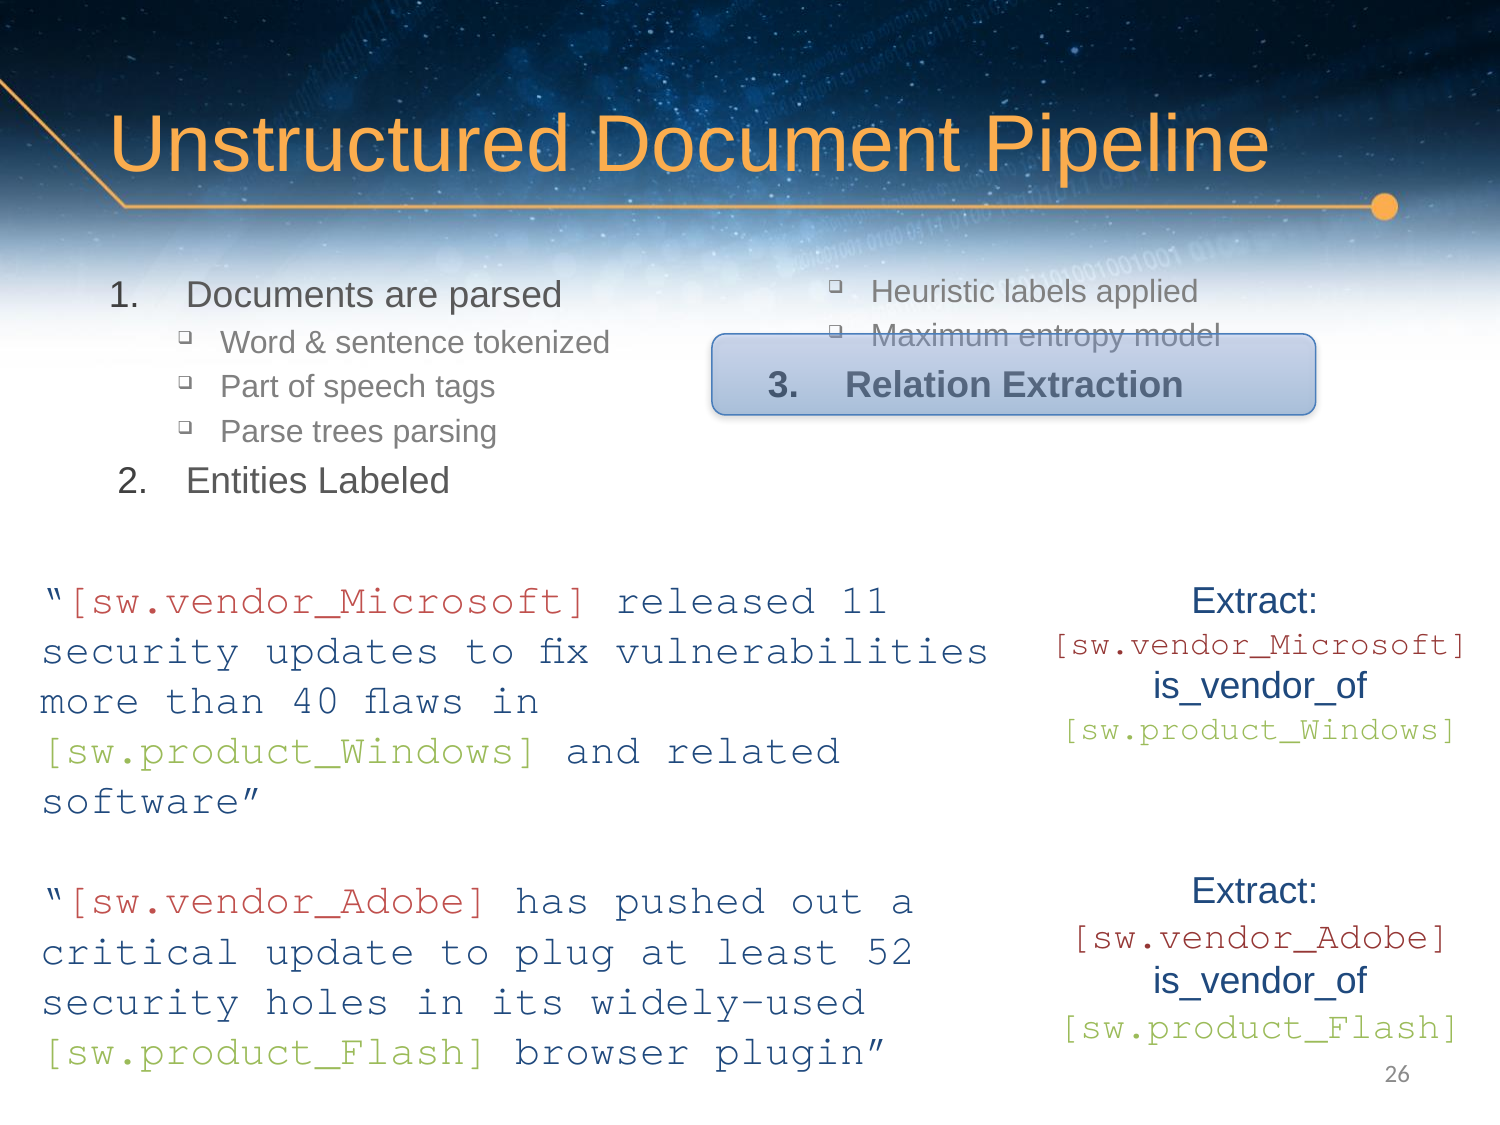

# Unstructured Document Pipeline
Documents are parsed
Word & sentence tokenized
Part of speech tags
Parse trees parsing
Entities Labeled
Heuristic labels applied
Maximum entropy model
Relation Extraction

“[sw.vendor_Microsoft] released 11 security updates to fix vulnerabilities more than 40 flaws in [sw.product_Windows] and related software”

“[sw.vendor_Adobe] has pushed out a critical update to plug at least 52 security holes in its widely-used [sw.product_Flash] browser plugin”
Extract:
[sw.vendor_Microsoft] is_vendor_of
[sw.product_Windows]

Extract:
[sw.vendor_Adobe] is_vendor_of
[sw.product_Flash]
26